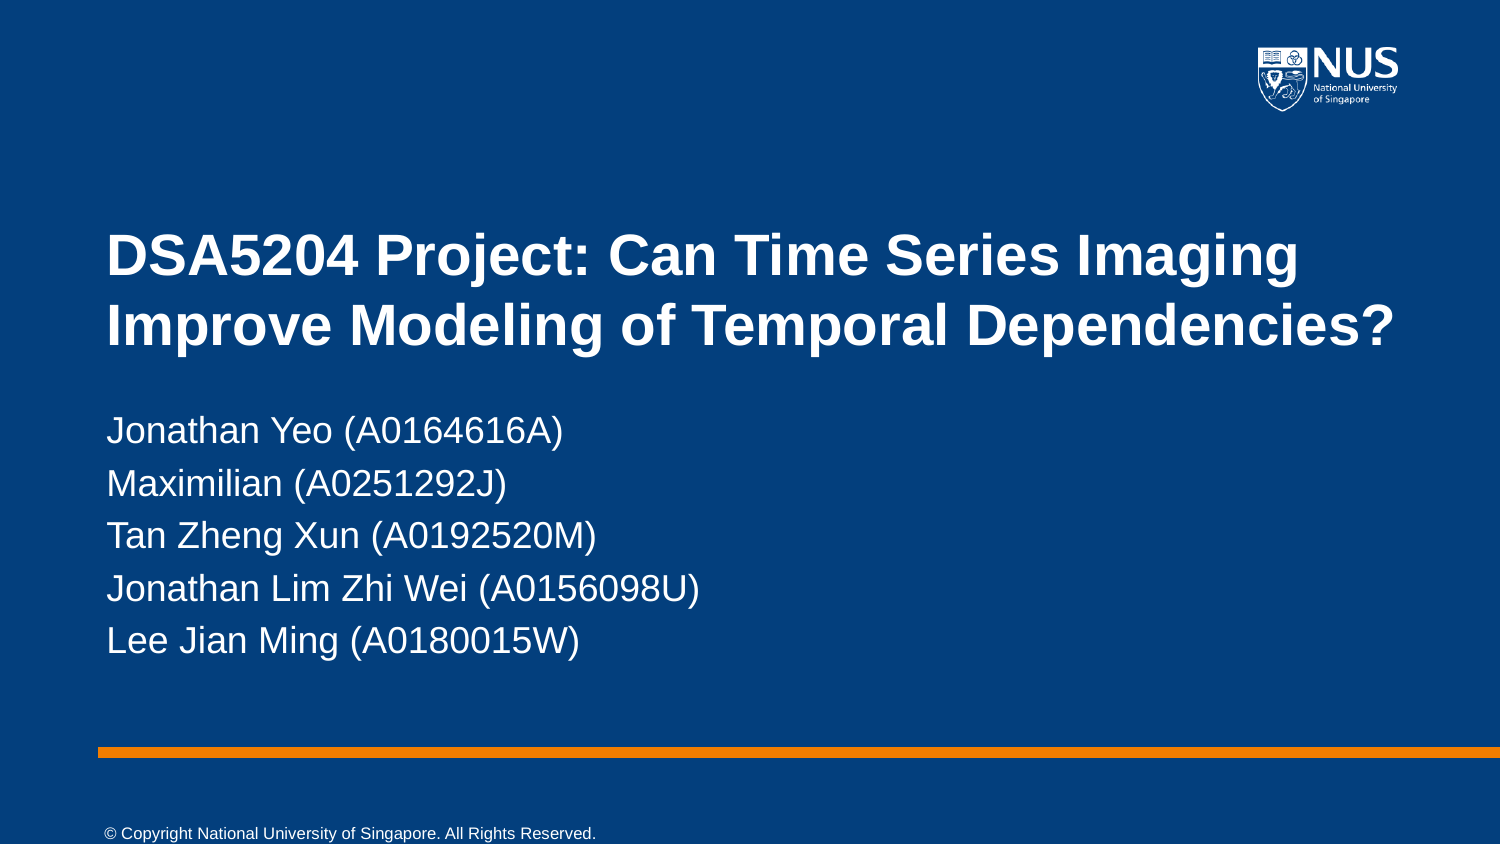

# DSA5204 Project: Can Time Series Imaging Improve Modeling of Temporal Dependencies?
Jonathan Yeo (A0164616A)
Maximilian (A0251292J)
Tan Zheng Xun (A0192520M)
Jonathan Lim Zhi Wei (A0156098U)
Lee Jian Ming (A0180015W)